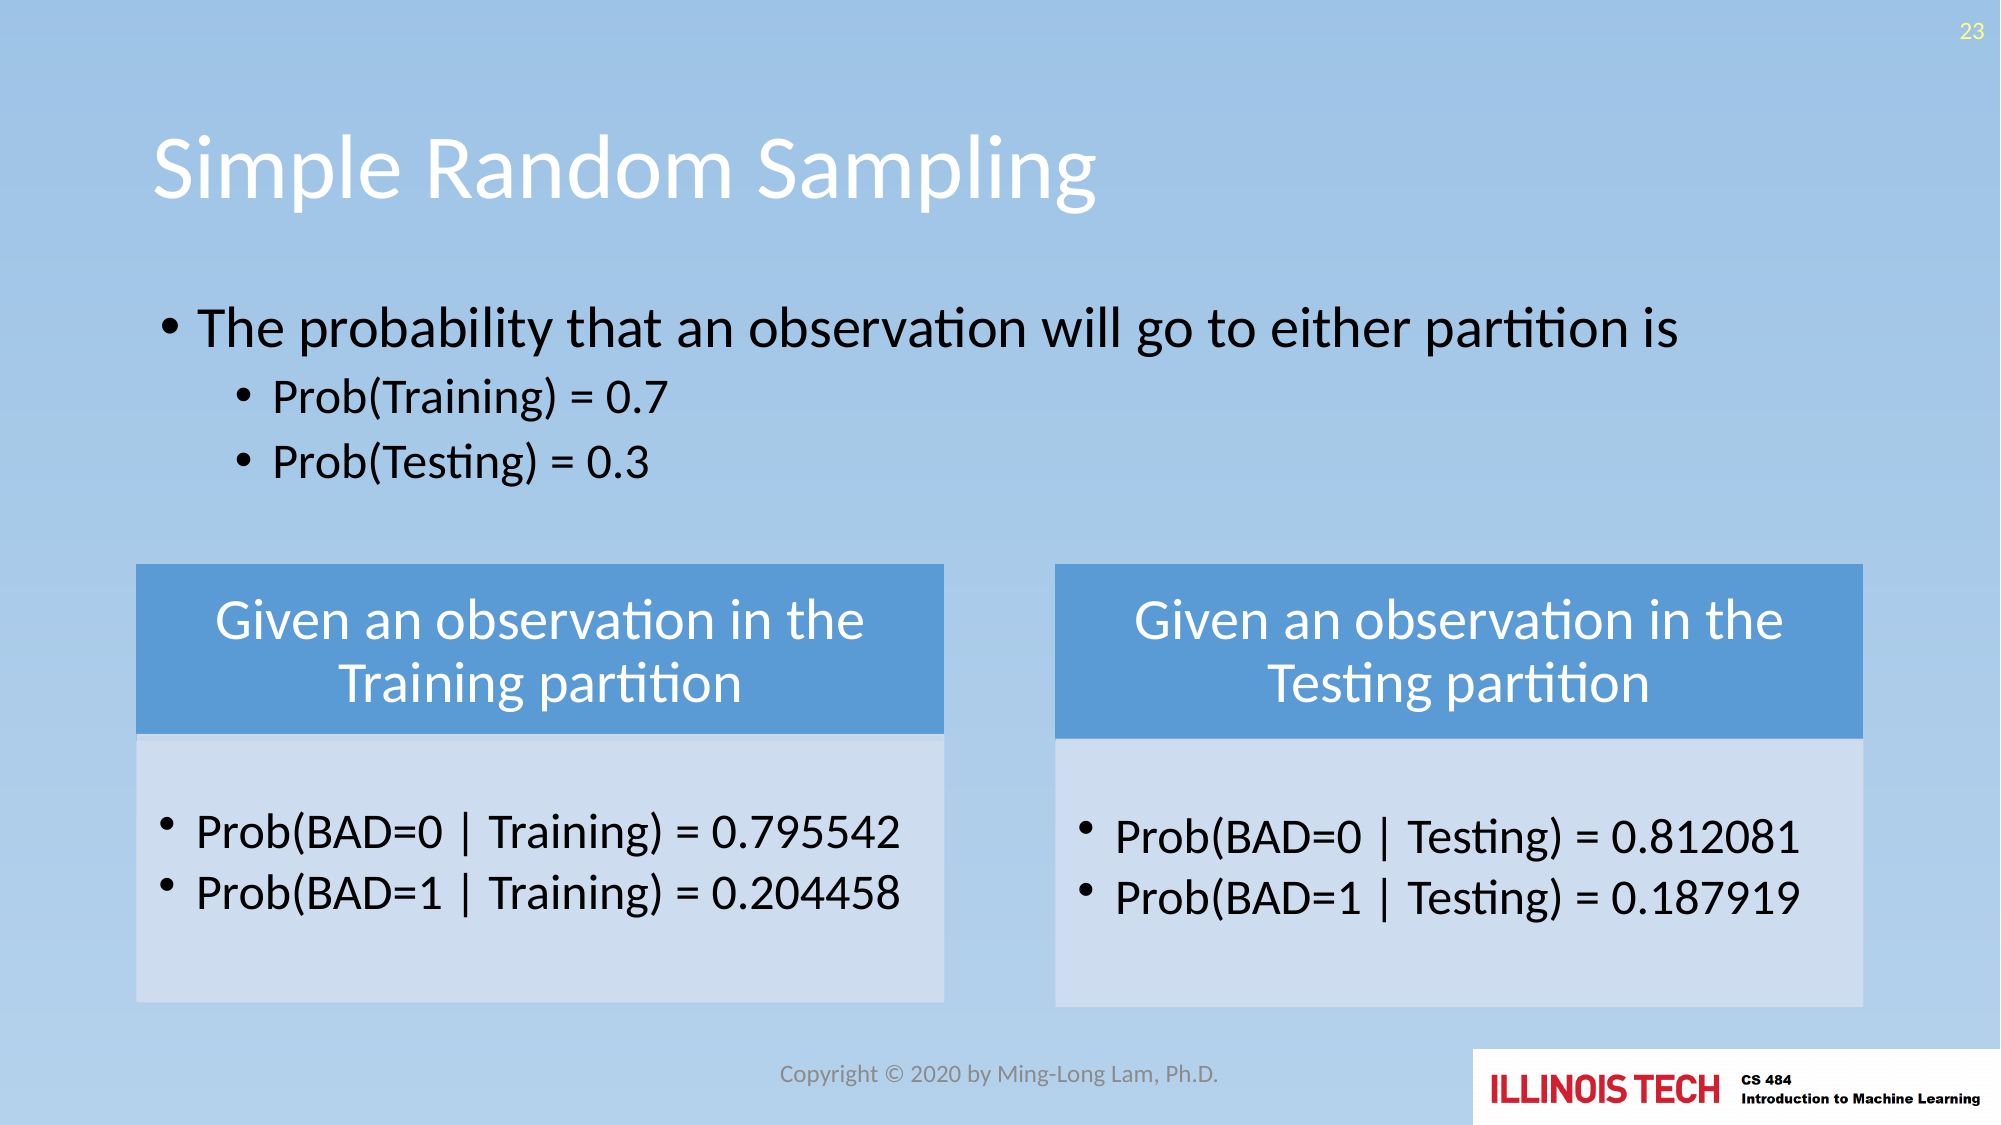

23
# Simple Random Sampling
The probability that an observation will go to either partition is
Prob(Training) = 0.7
Prob(Testing) = 0.3

Given an observation in the Training partition
Prob(BAD=0 | Training) = 0.795542
Prob(BAD=1 | Training) = 0.204458
Given an observation in the Testing partition
Prob(BAD=0 | Testing) = 0.812081
Prob(BAD=1 | Testing) = 0.187919
Copyright © 2020 by Ming-Long Lam, Ph.D.